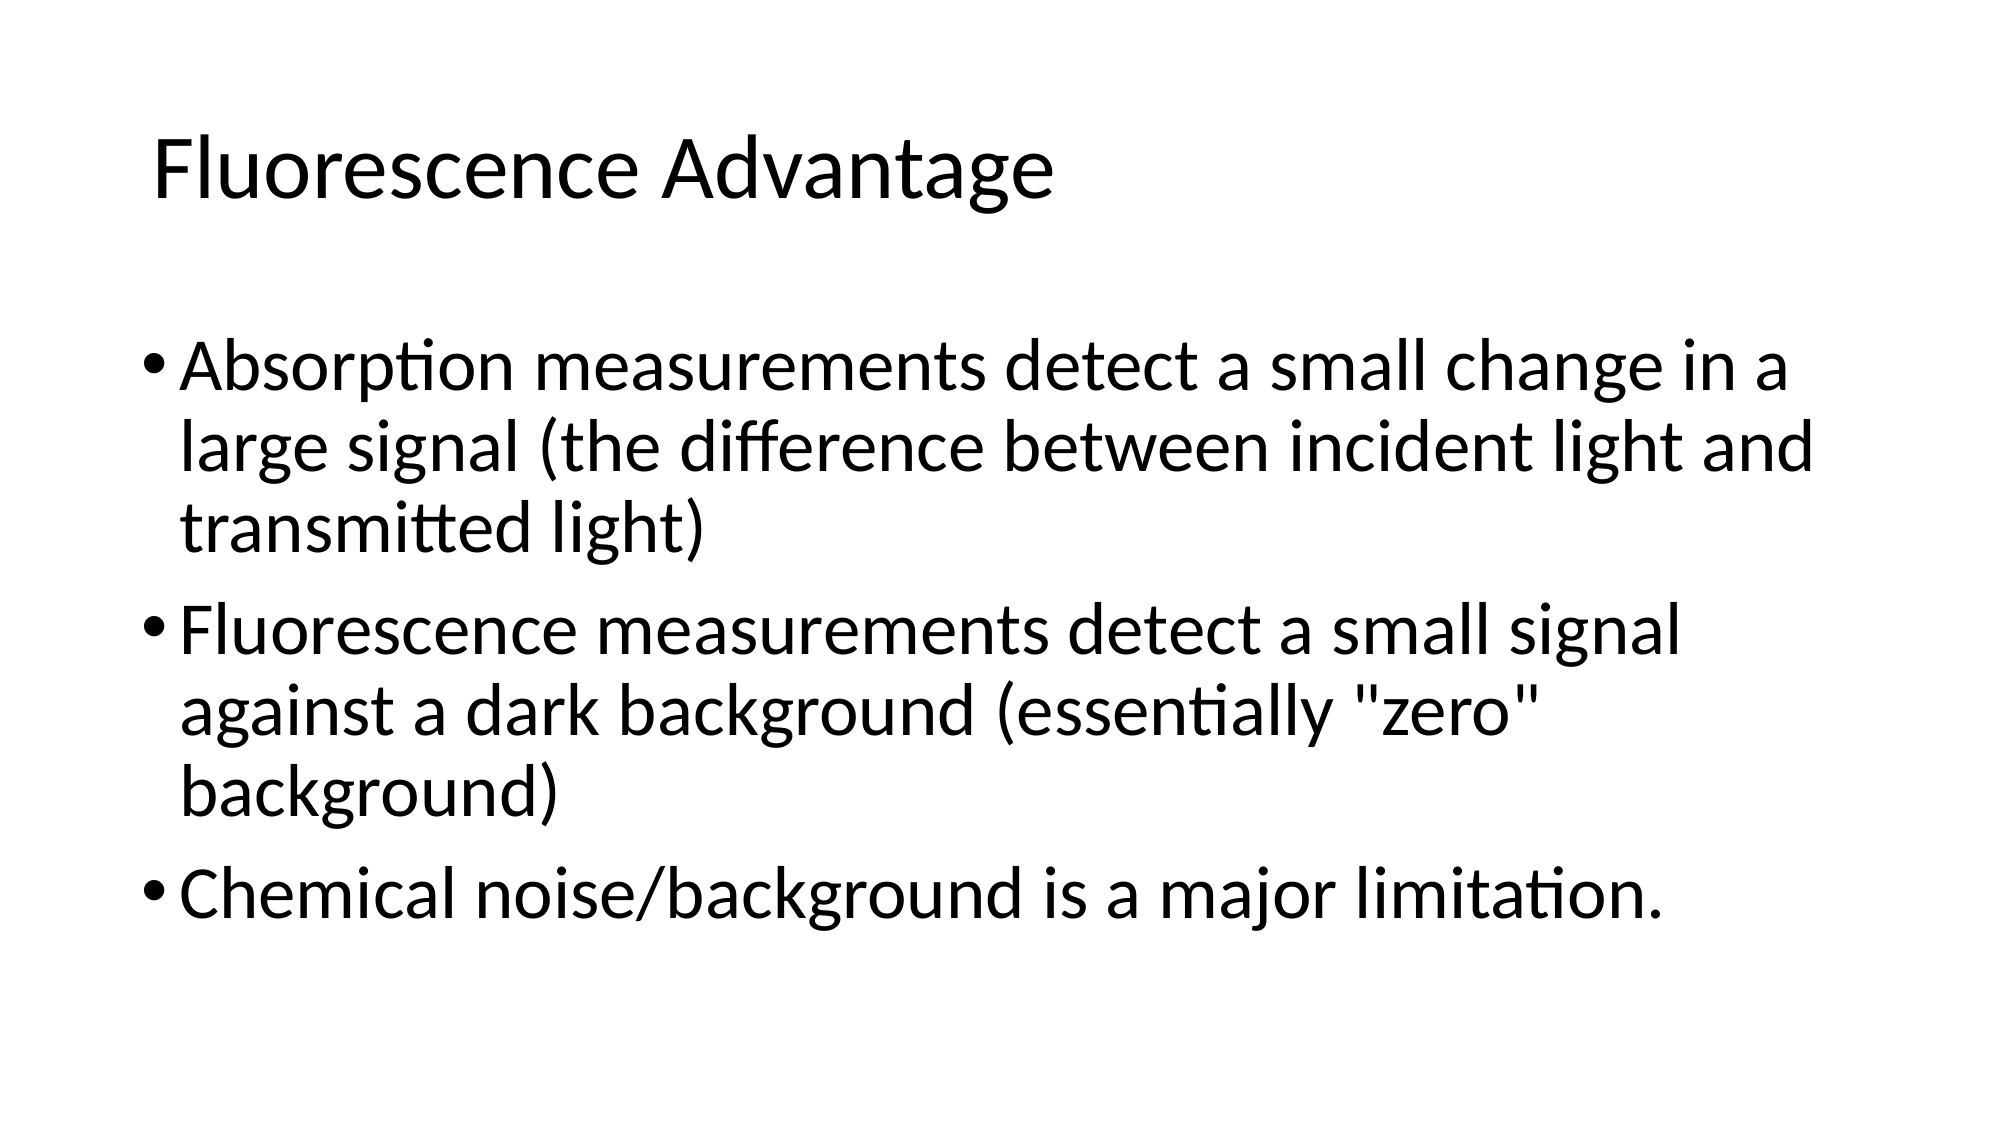

# Fluorescence Advantage
Absorption measurements detect a small change in a large signal (the difference between incident light and transmitted light)
Fluorescence measurements detect a small signal against a dark background (essentially "zero" background)
Chemical noise/background is a major limitation.